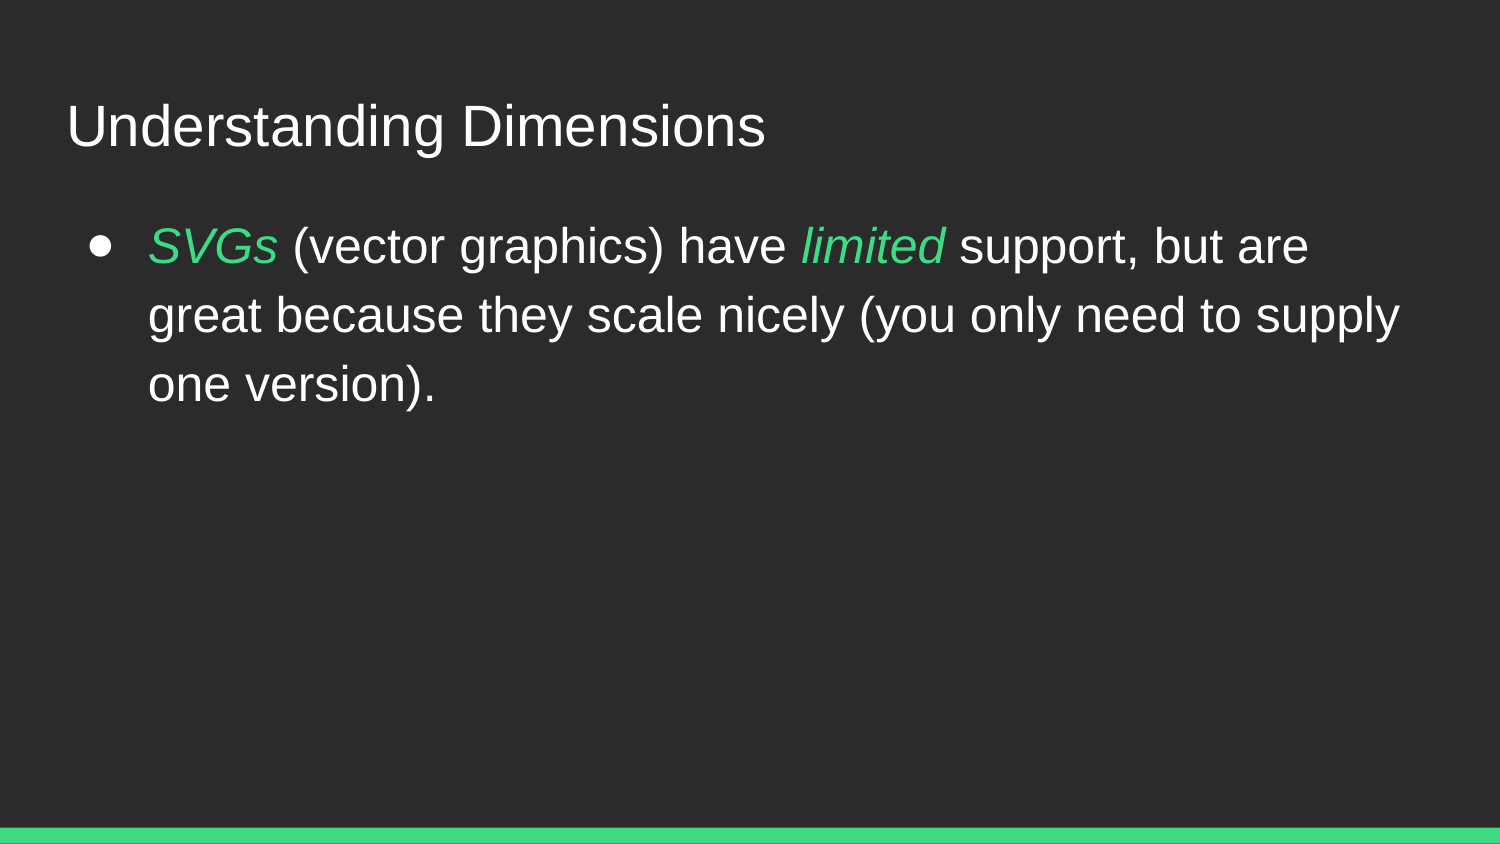

# Understanding Dimensions
SVGs (vector graphics) have limited support, but are great because they scale nicely (you only need to supply one version).